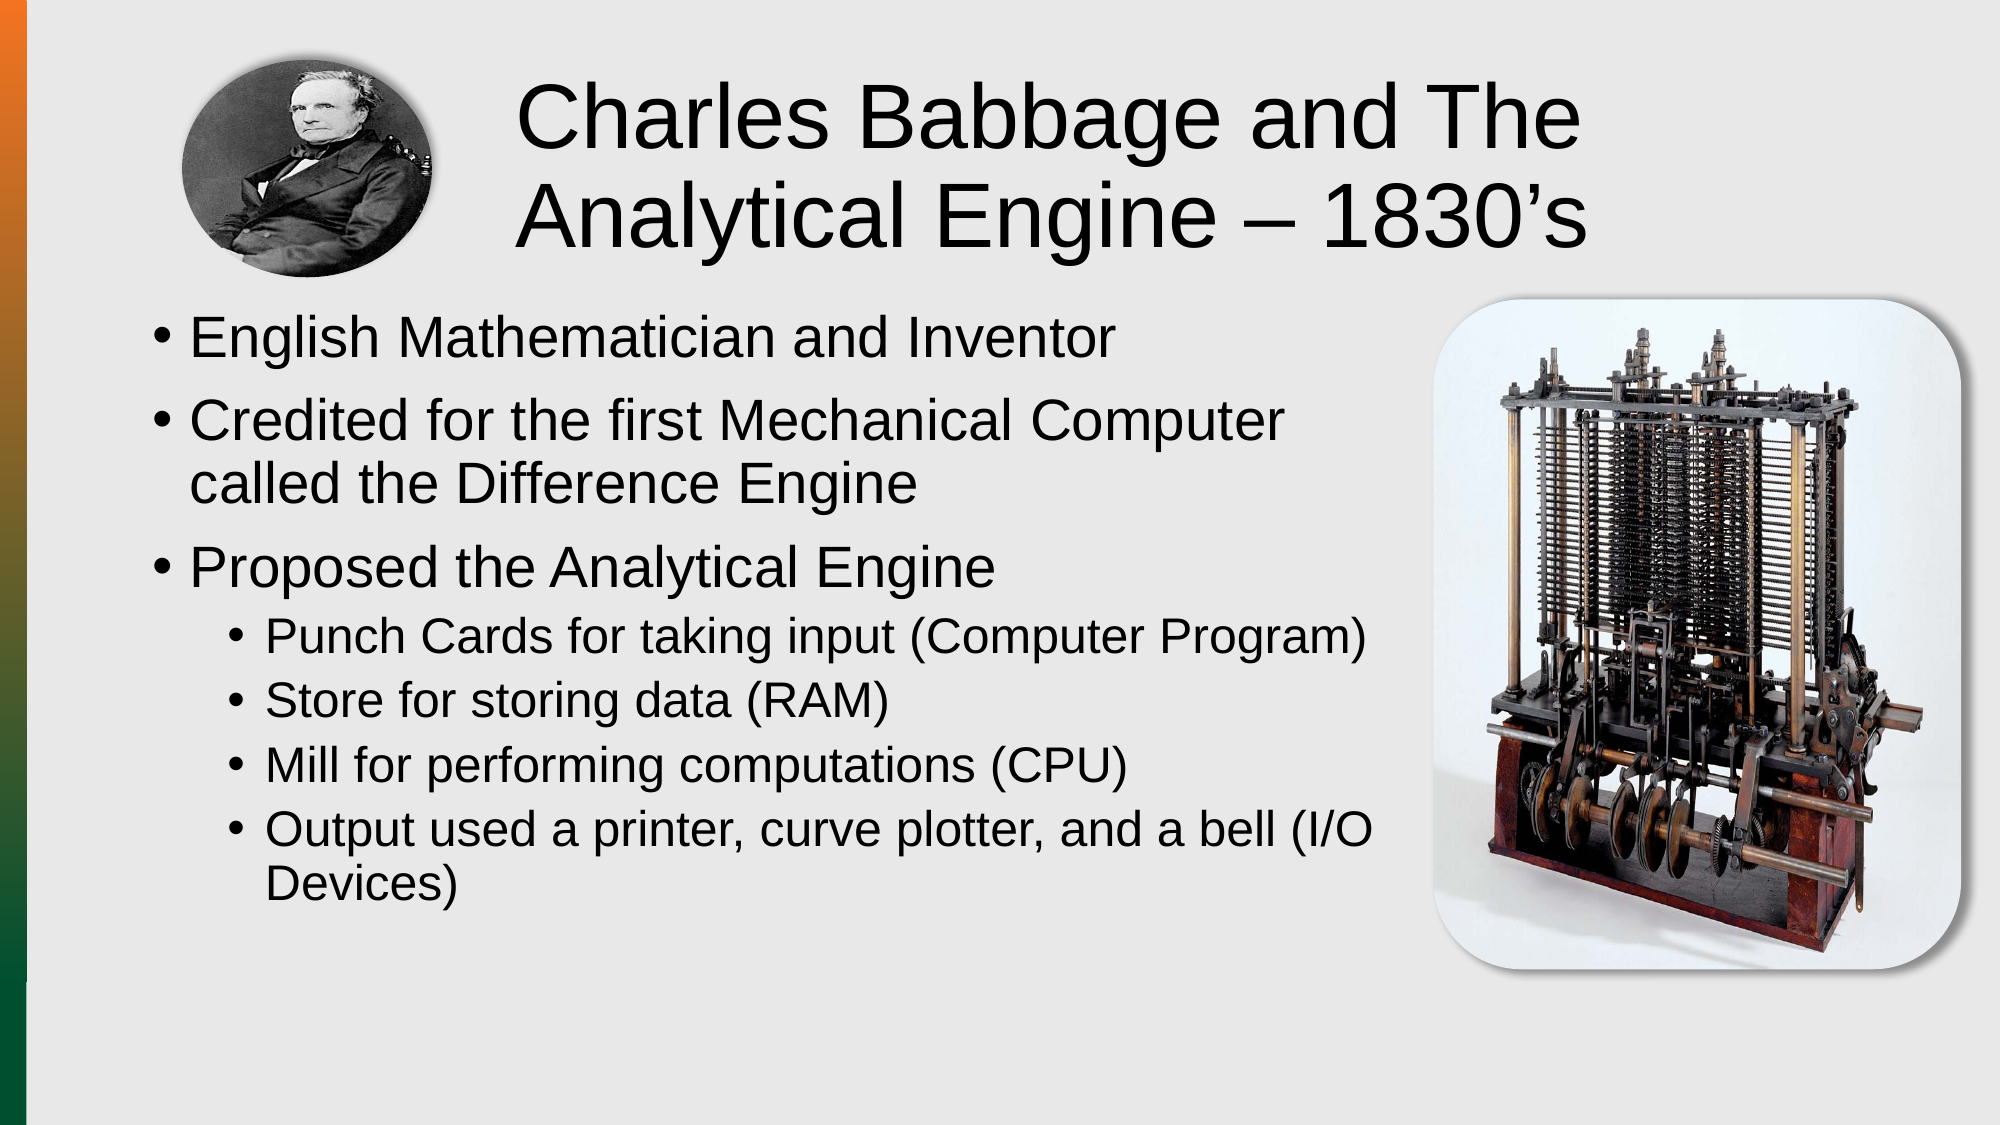

# Charles Babbage and The Analytical Engine – 1830’s

English Mathematician and Inventor
Credited for the first Mechanical Computer called the Difference Engine
Proposed the Analytical Engine
Punch Cards for taking input (Computer Program)
Store for storing data (RAM)
Mill for performing computations (CPU)
Output used a printer, curve plotter, and a bell (I/O Devices)